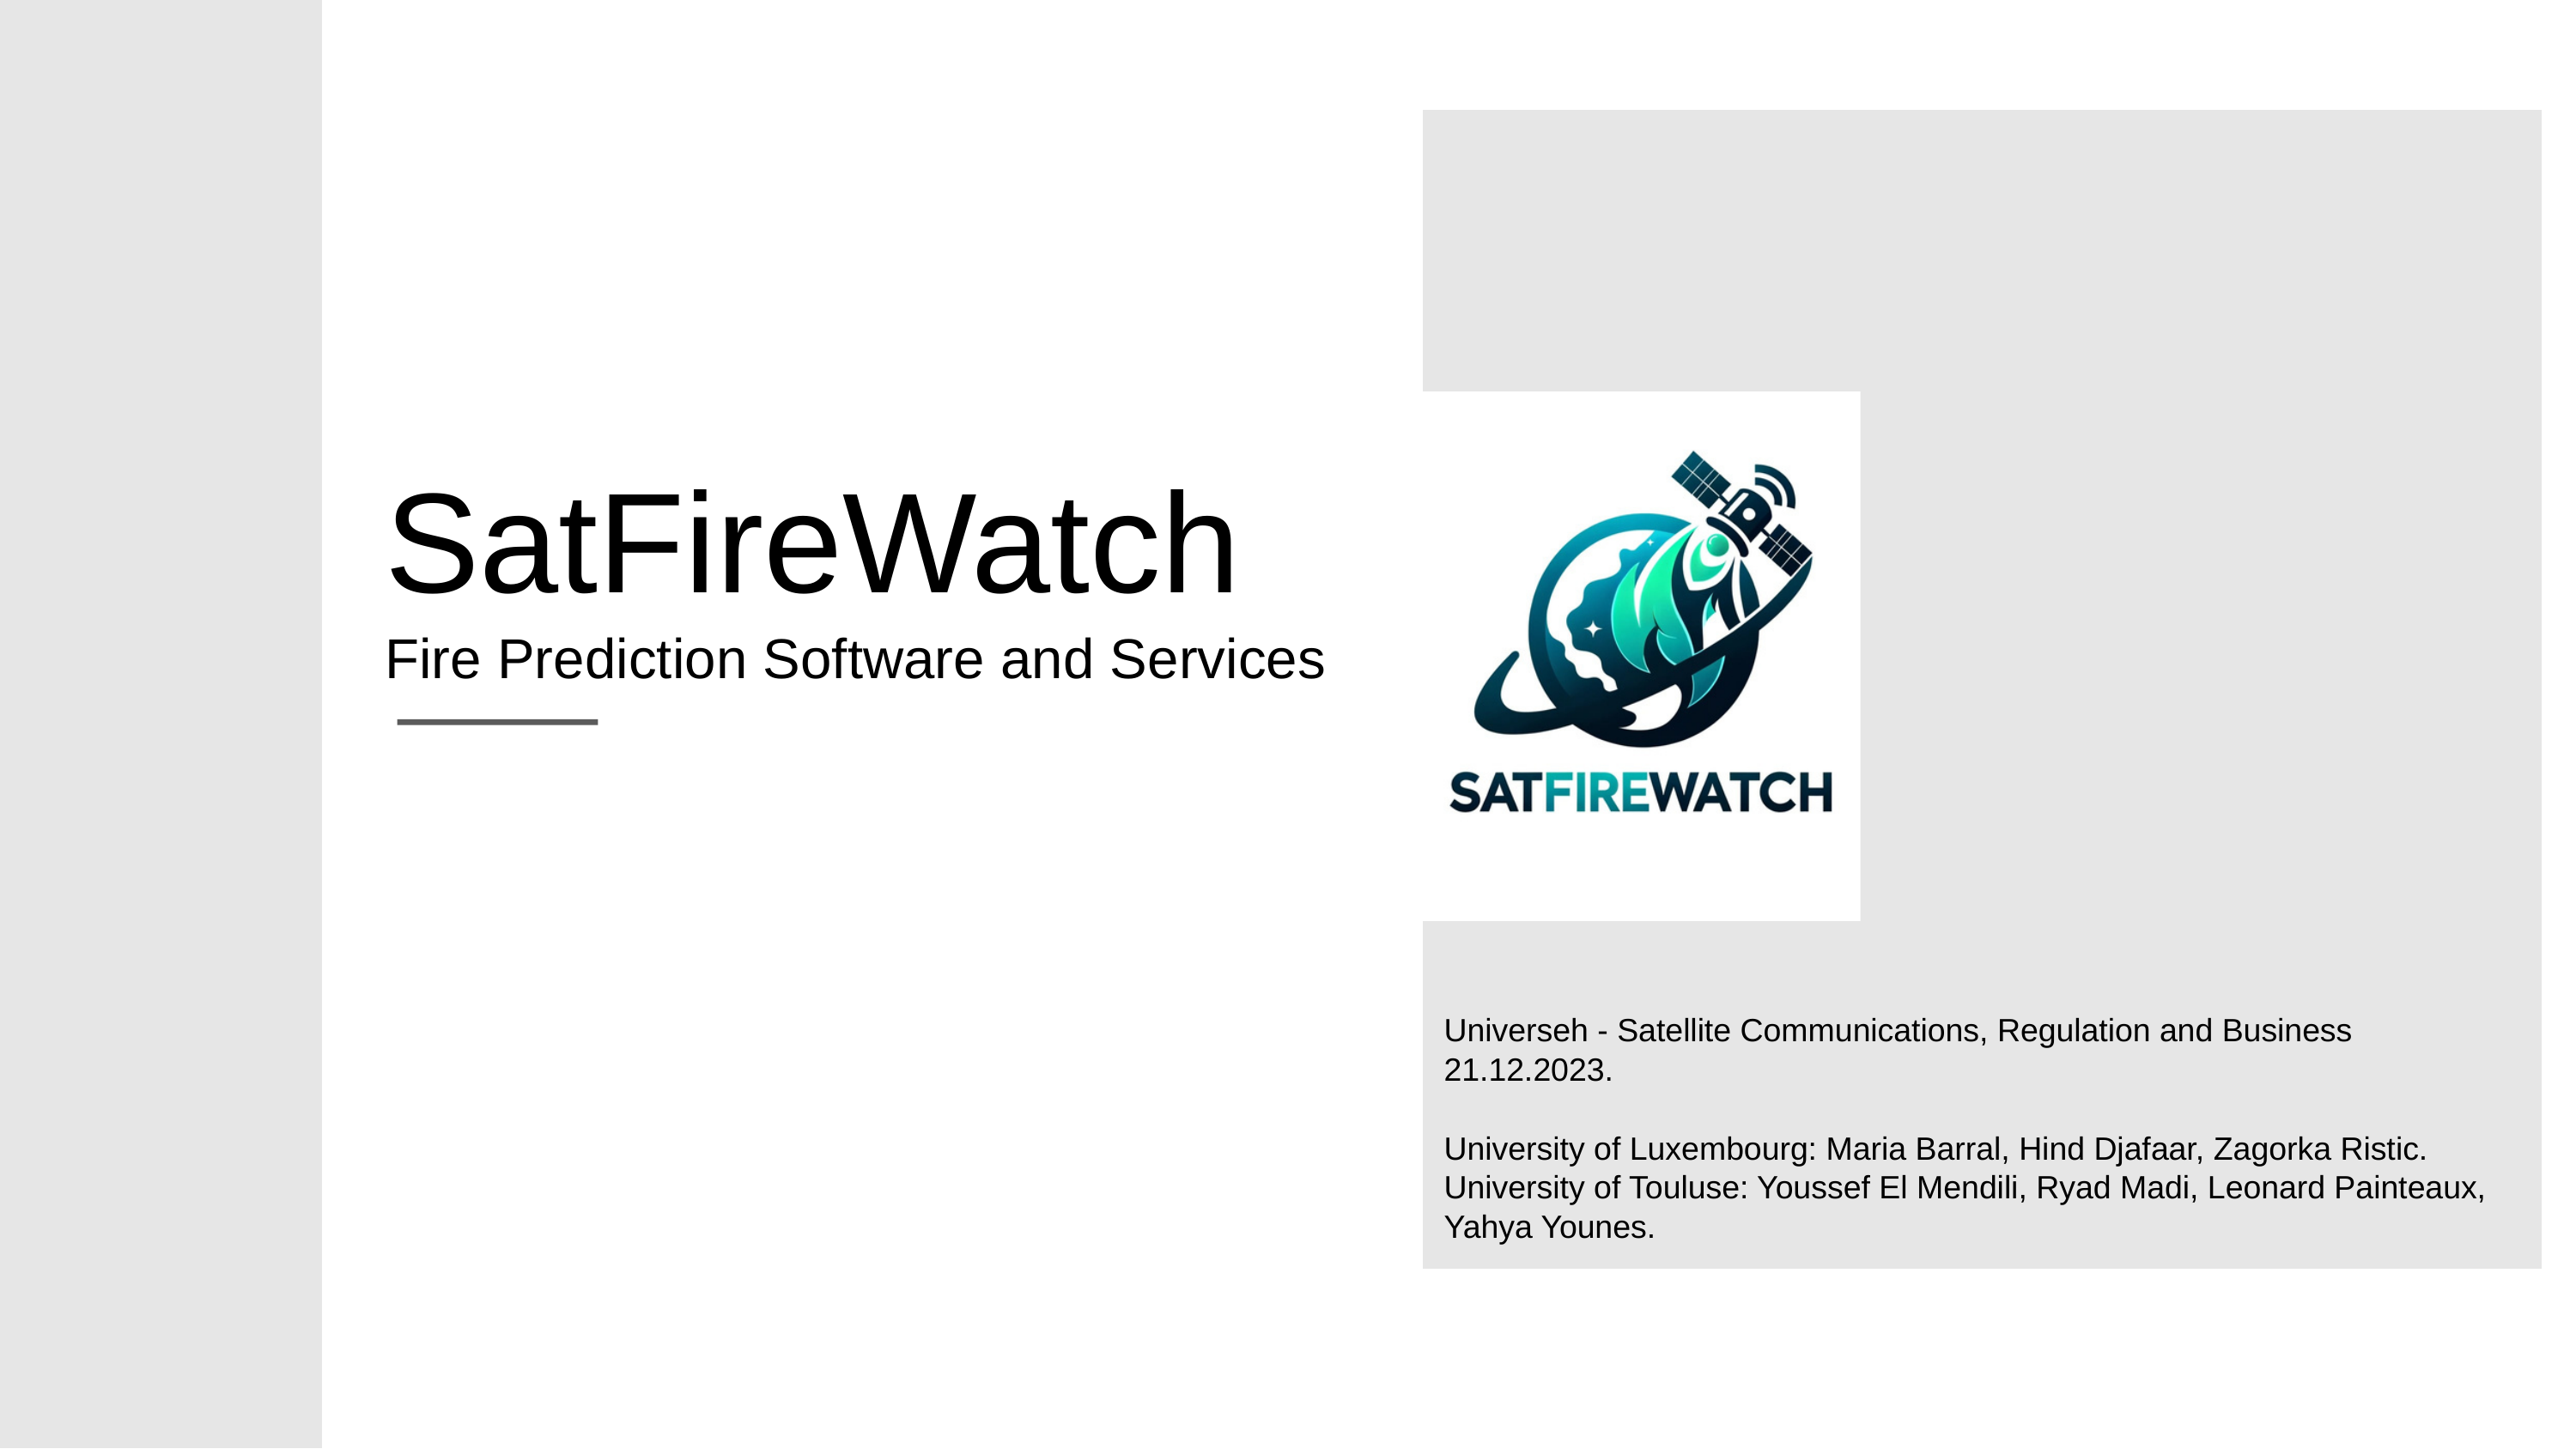

SatFireWatch

Fire Prediction Software and Services
Universeh - Satellite Communications, Regulation and Business
21.12.2023.

University of Luxembourg: Maria Barral, Hind Djafaar, Zagorka Ristic.
University of Touluse: Youssef El Mendili, Ryad Madi, Leonard Painteaux, Yahya Younes.